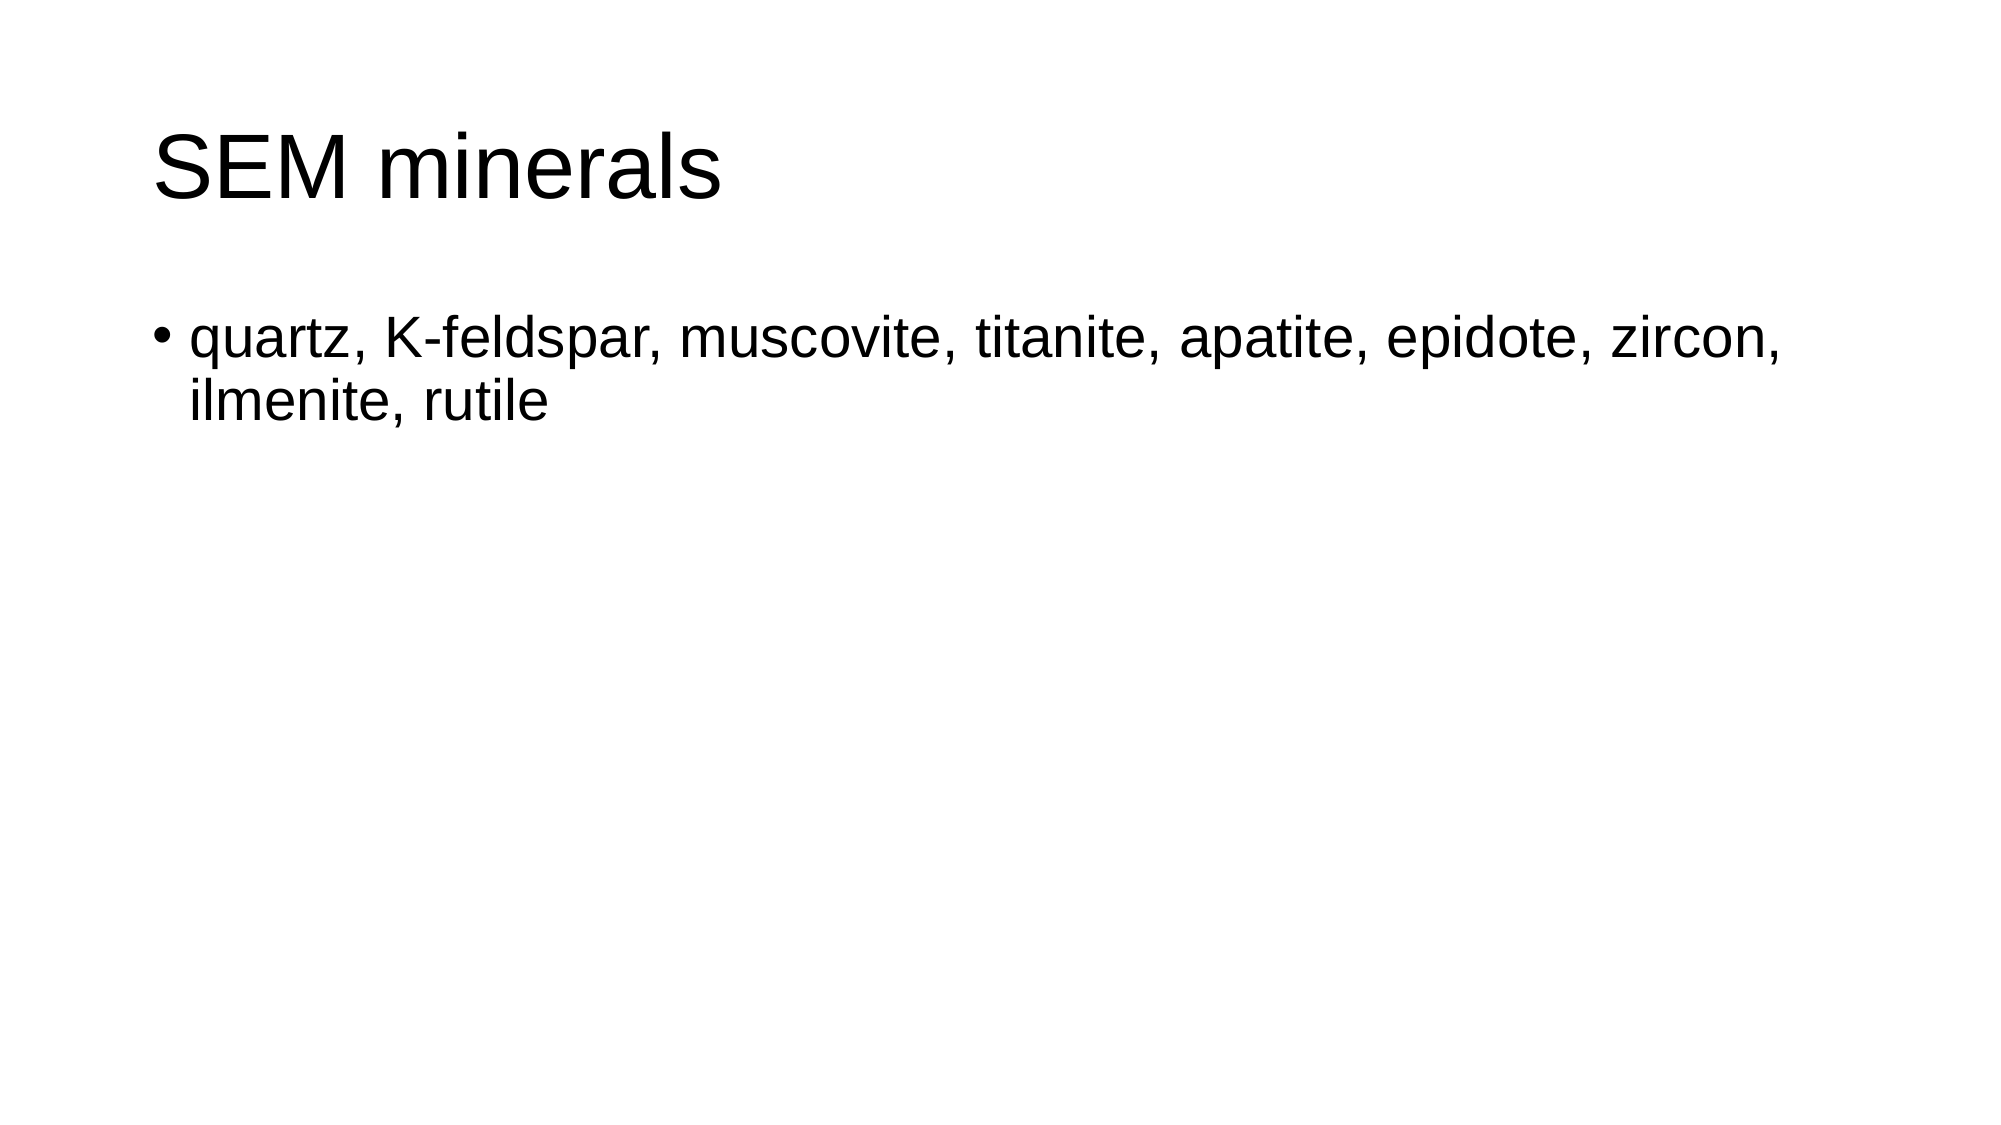

# SEM minerals
quartz, K-feldspar, muscovite, titanite, apatite, epidote, zircon, ilmenite, rutile